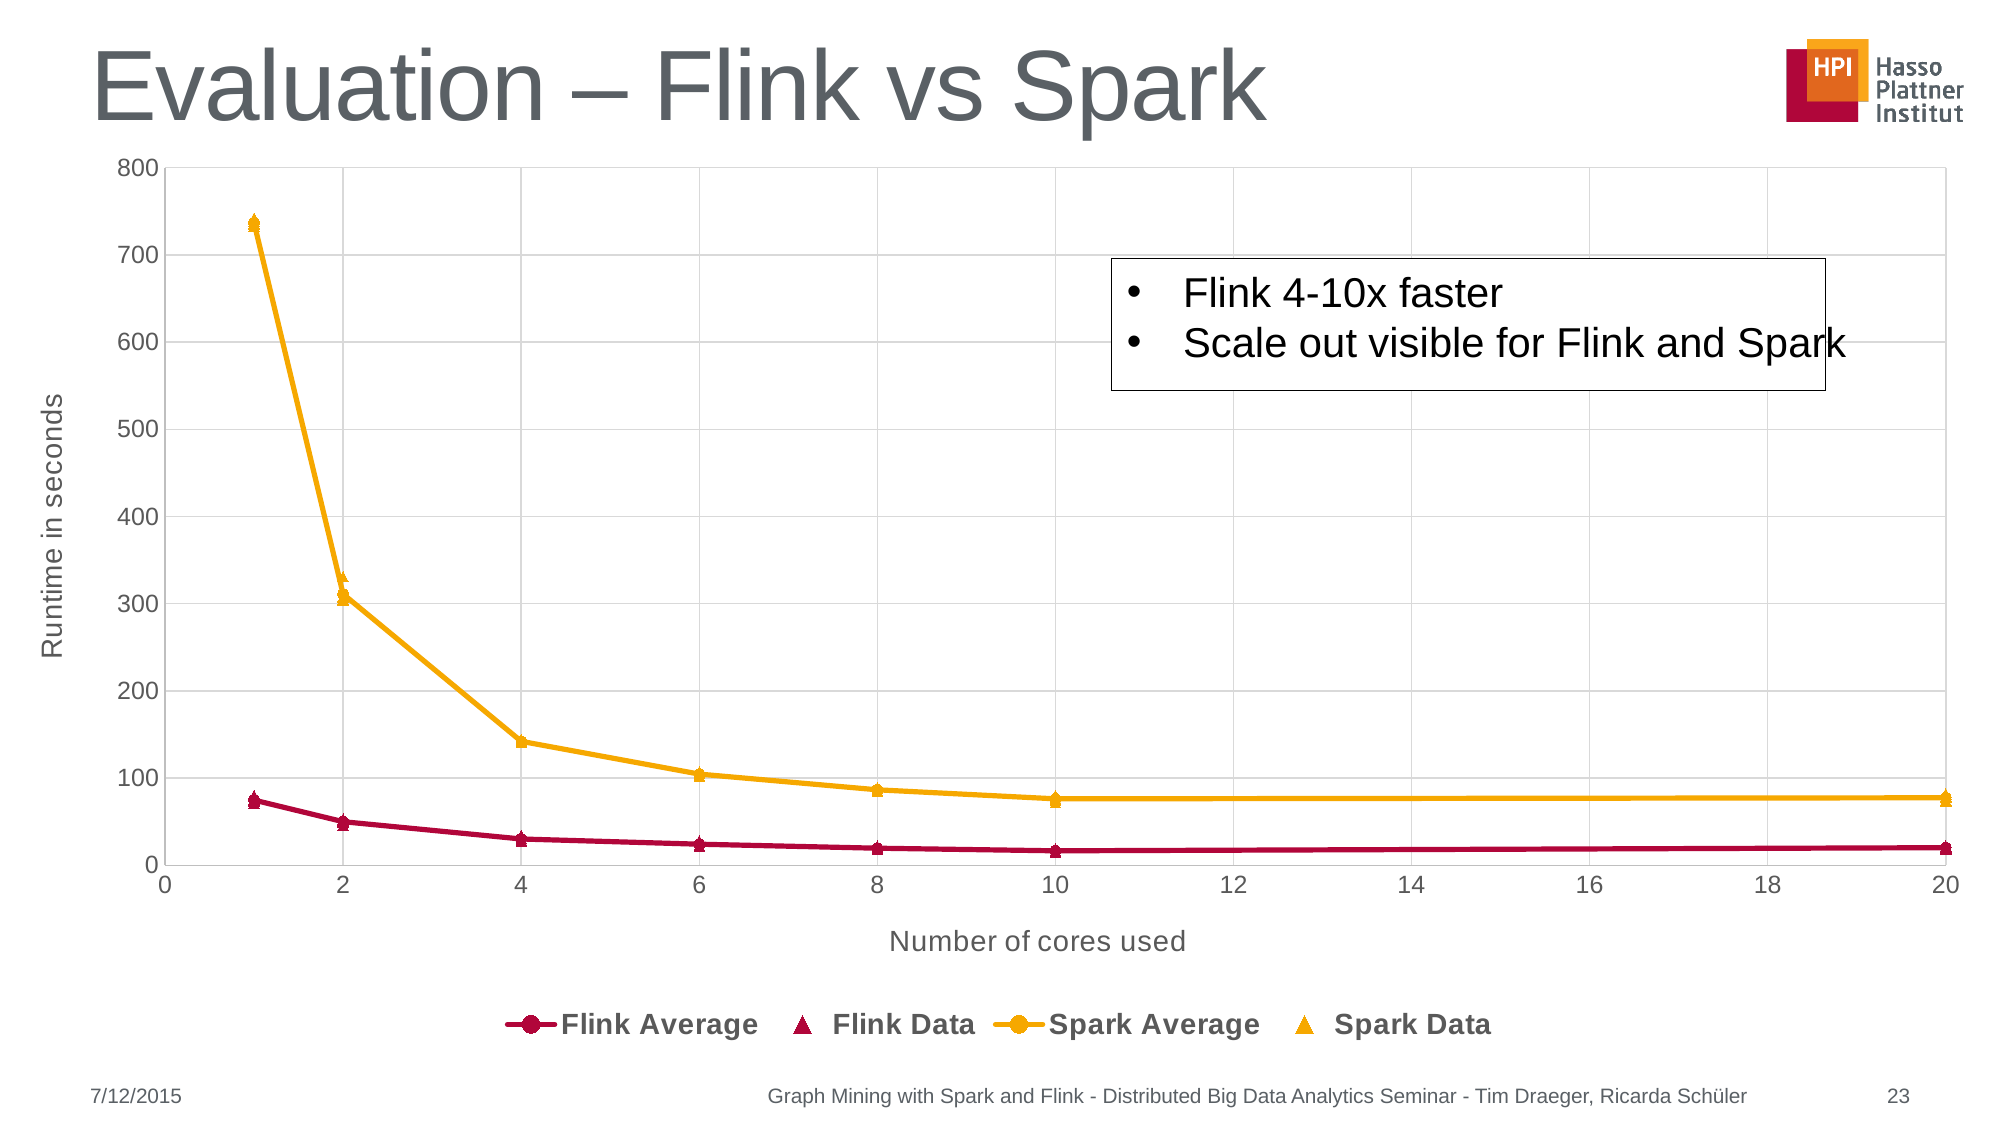

# Evaluation – Flink vs Spark

### Chart

| Category |  |  |  |  |  |  |  |  |  |  |  |  |
|---|---|---|---|---|---|---|---|---|---|---|---|---|
Flink 4-10x faster
Scale out visible for Flink and Spark
7/12/2015
Graph Mining with Spark and Flink - Distributed Big Data Analytics Seminar - Tim Draeger, Ricarda Schüler
23